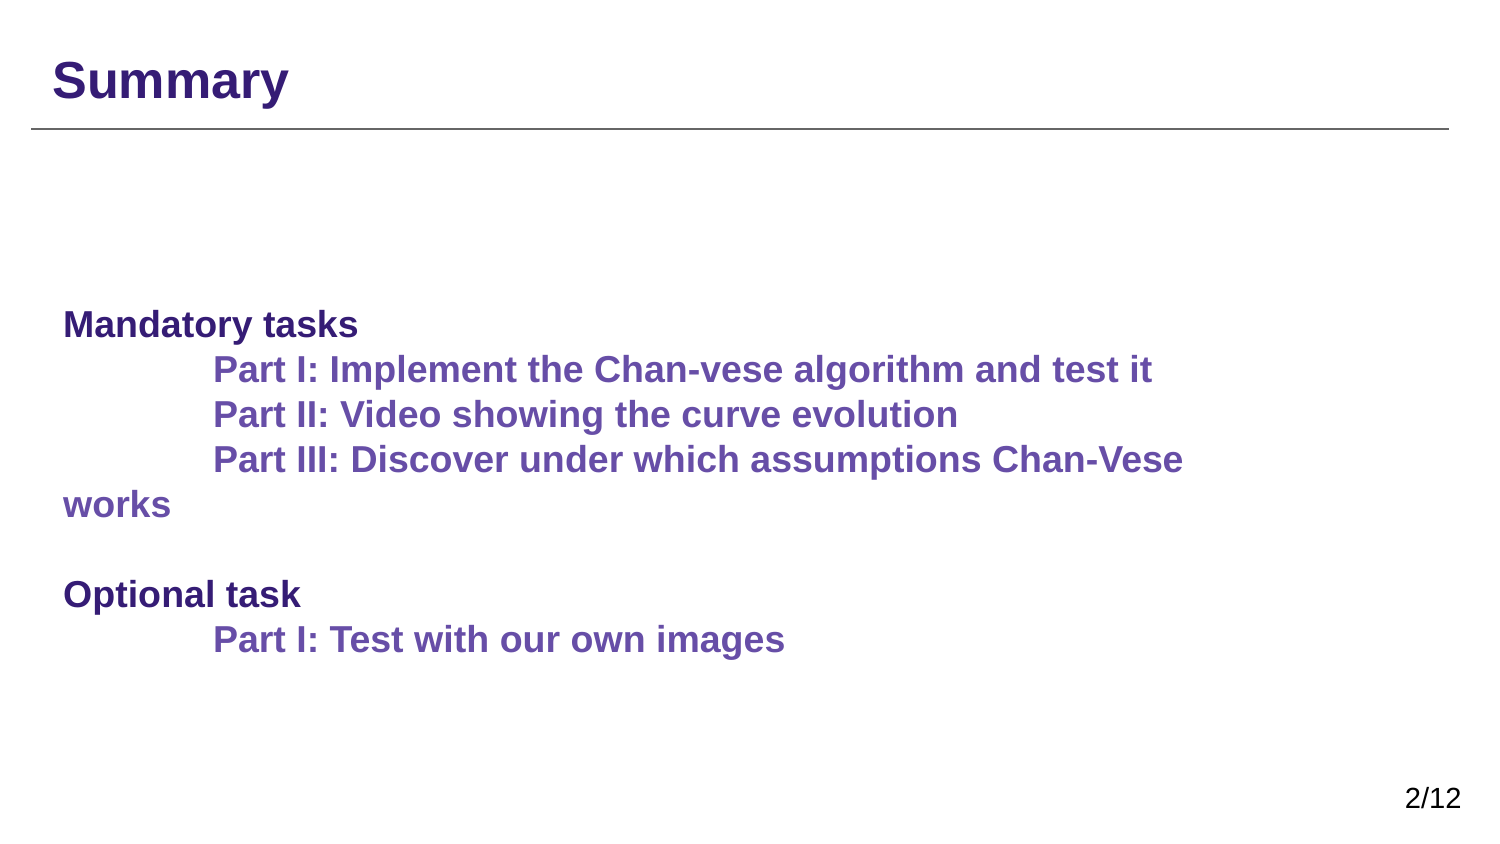

Summary
Mandatory tasks
	Part I: Implement the Chan-vese algorithm and test it
	Part II: Video showing the curve evolution
	Part III: Discover under which assumptions Chan-Vese works
Optional task
	Part I: Test with our own images
2/12